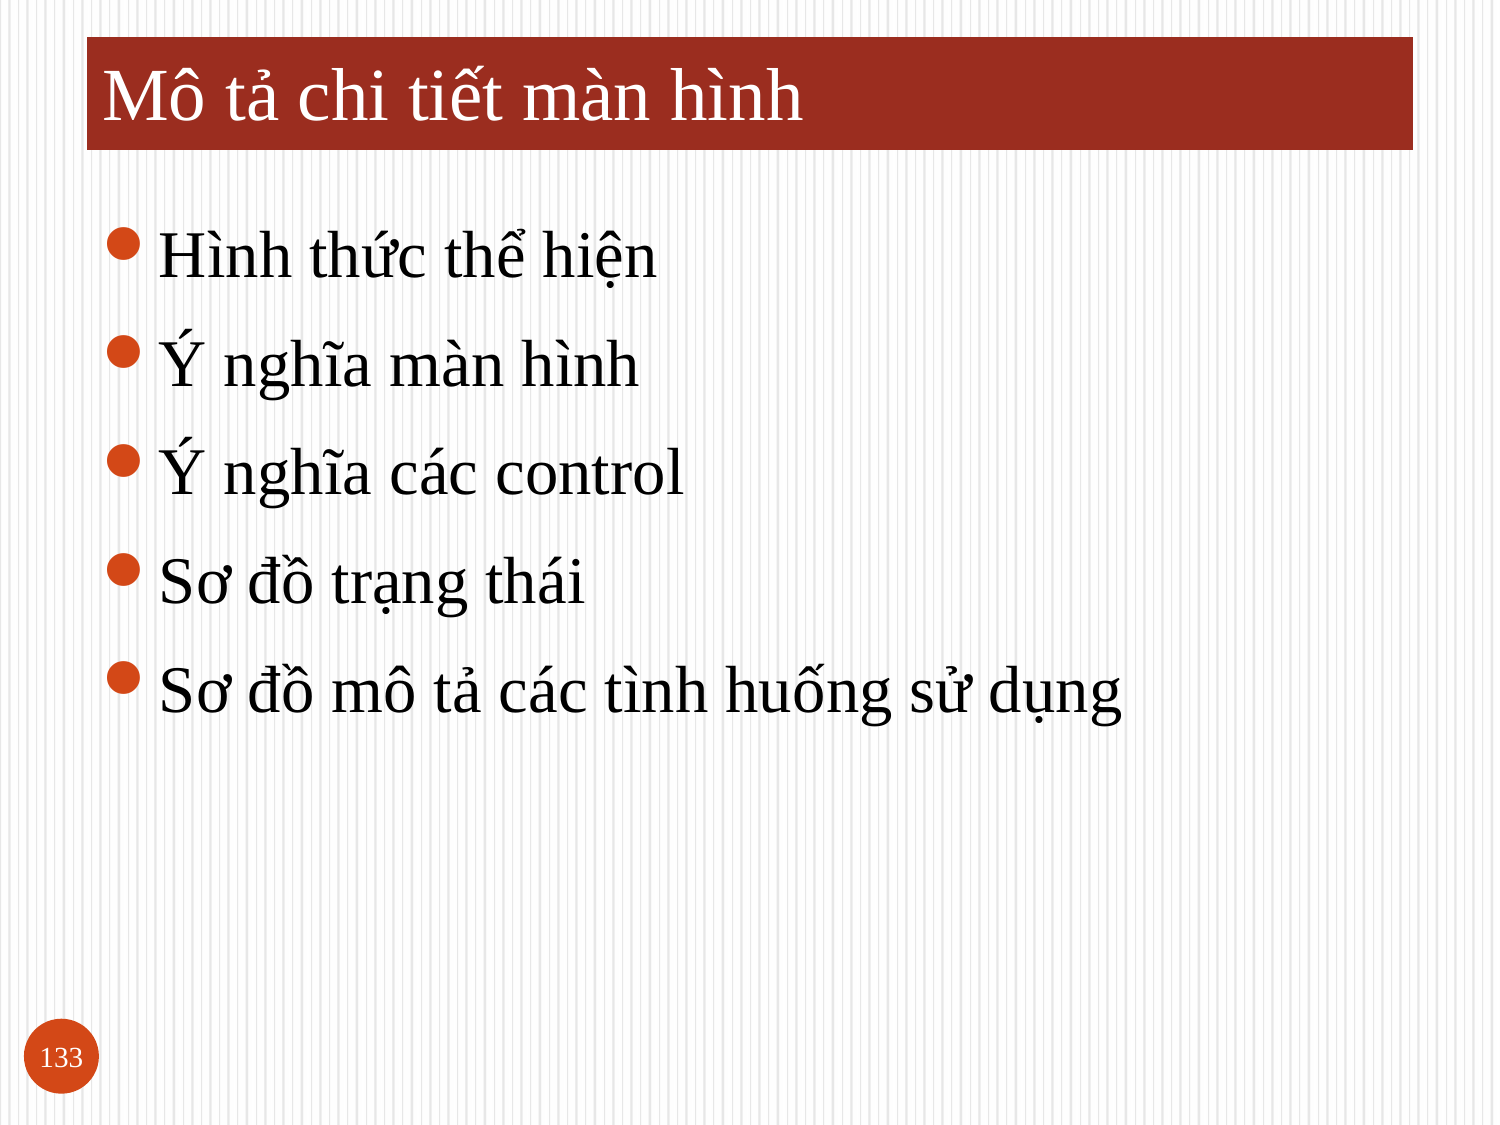

# Mô tả chi tiết màn hình
Hình thức thể hiện
Ý nghĩa màn hình
Ý nghĩa các control
Sơ đồ trạng thái
Sơ đồ mô tả các tình huống sử dụng
133